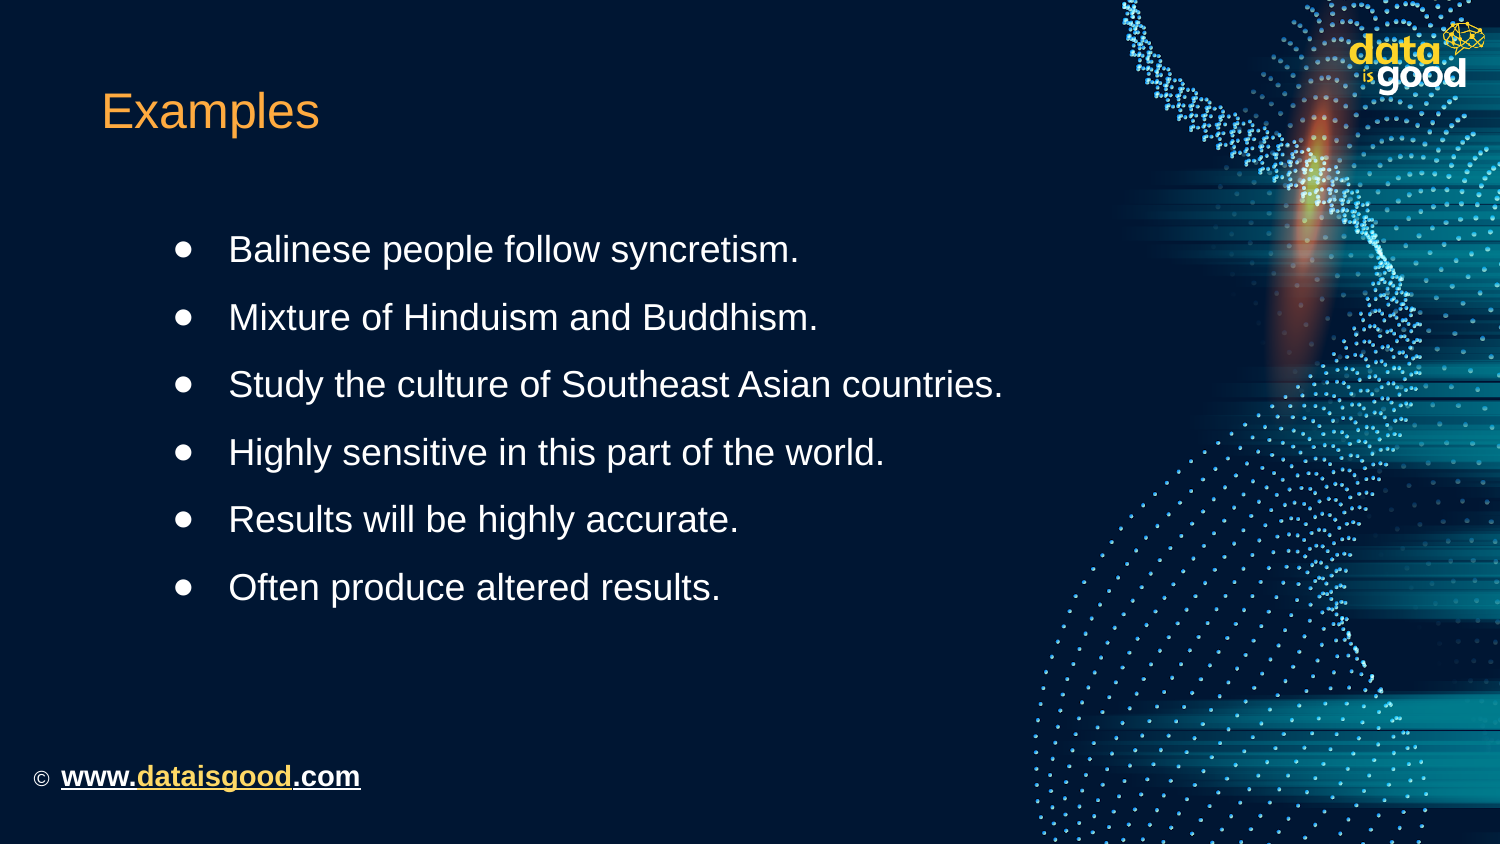

# Examples
Balinese people follow syncretism.
Mixture of Hinduism and Buddhism.
Study the culture of Southeast Asian countries.
Highly sensitive in this part of the world.
Results will be highly accurate.
Often produce altered results.